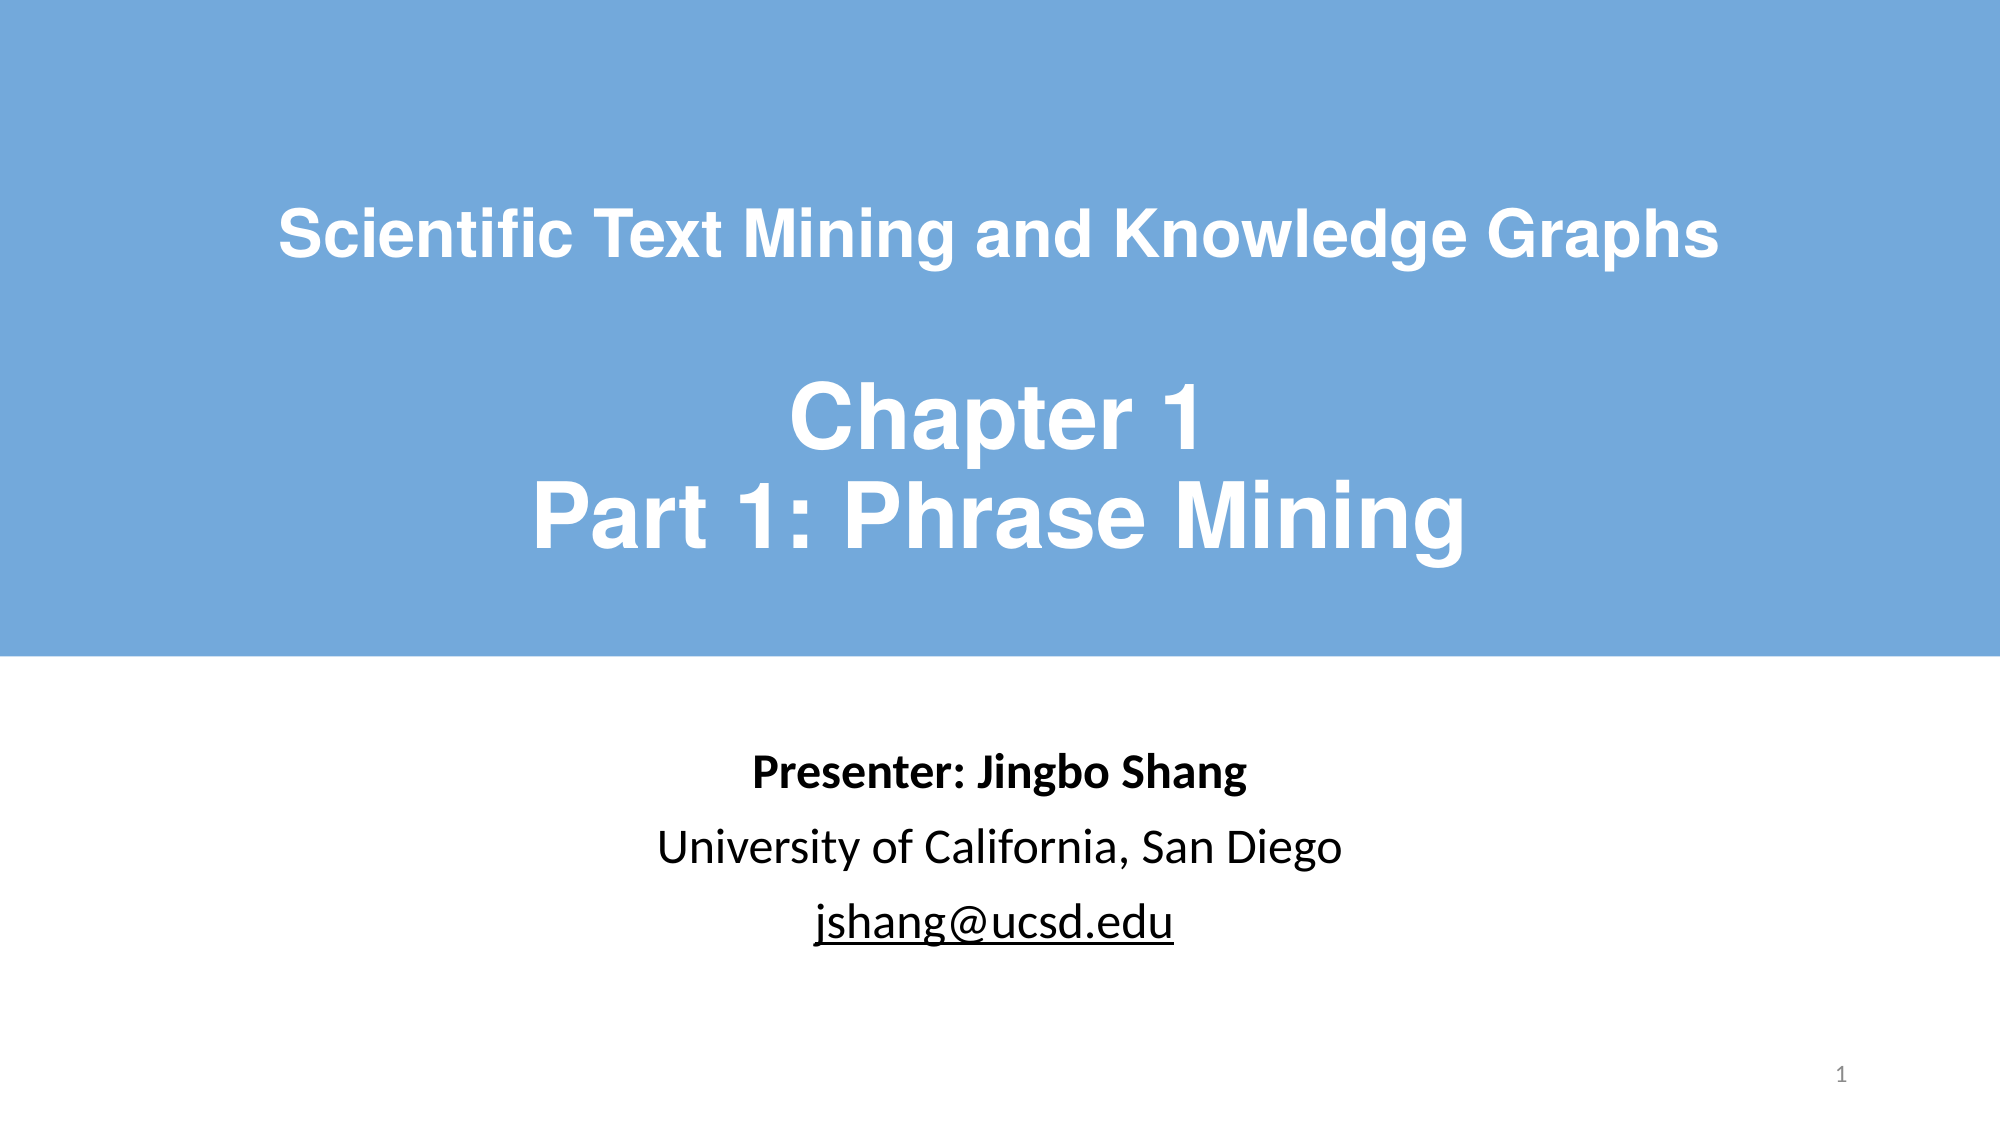

# Scientific Text Mining and Knowledge Graphs Chapter 1 Part 1: Phrase Mining
Presenter: Jingbo Shang
University of California, San Diego
jshang@ucsd.edu
1